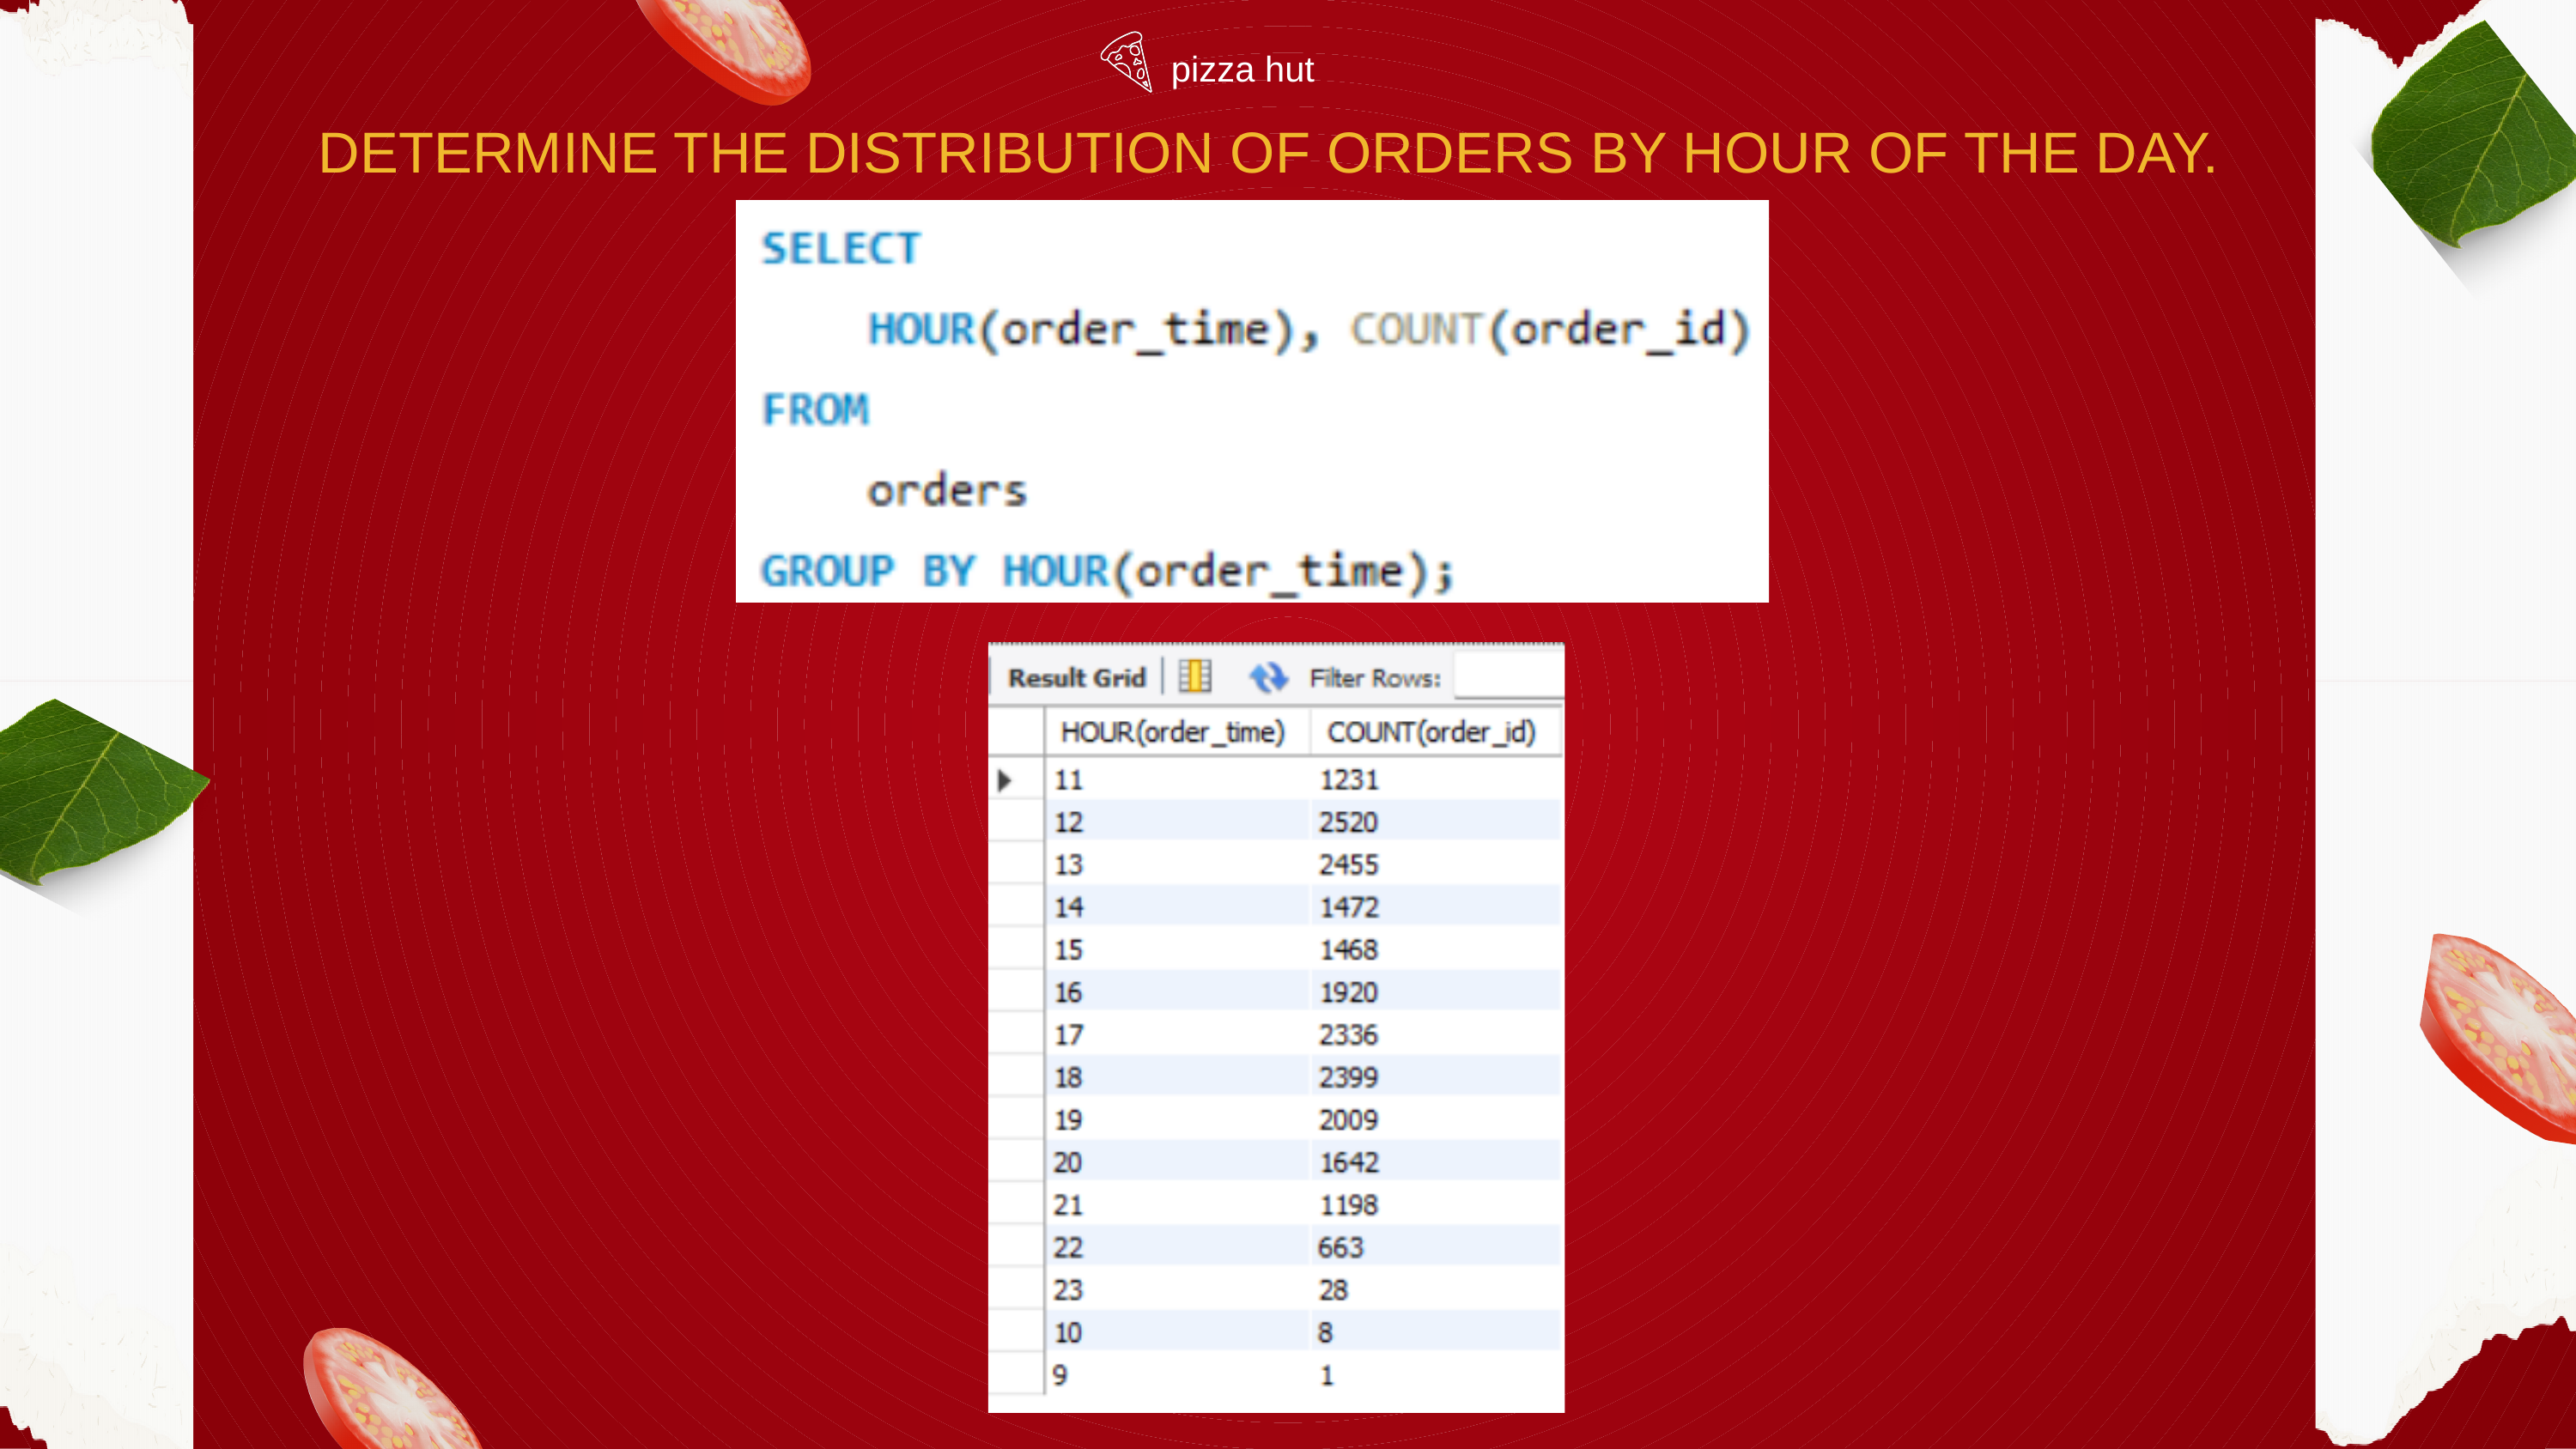

pizza hut
DETERMINE THE DISTRIBUTION OF ORDERS BY HOUR OF THE DAY.